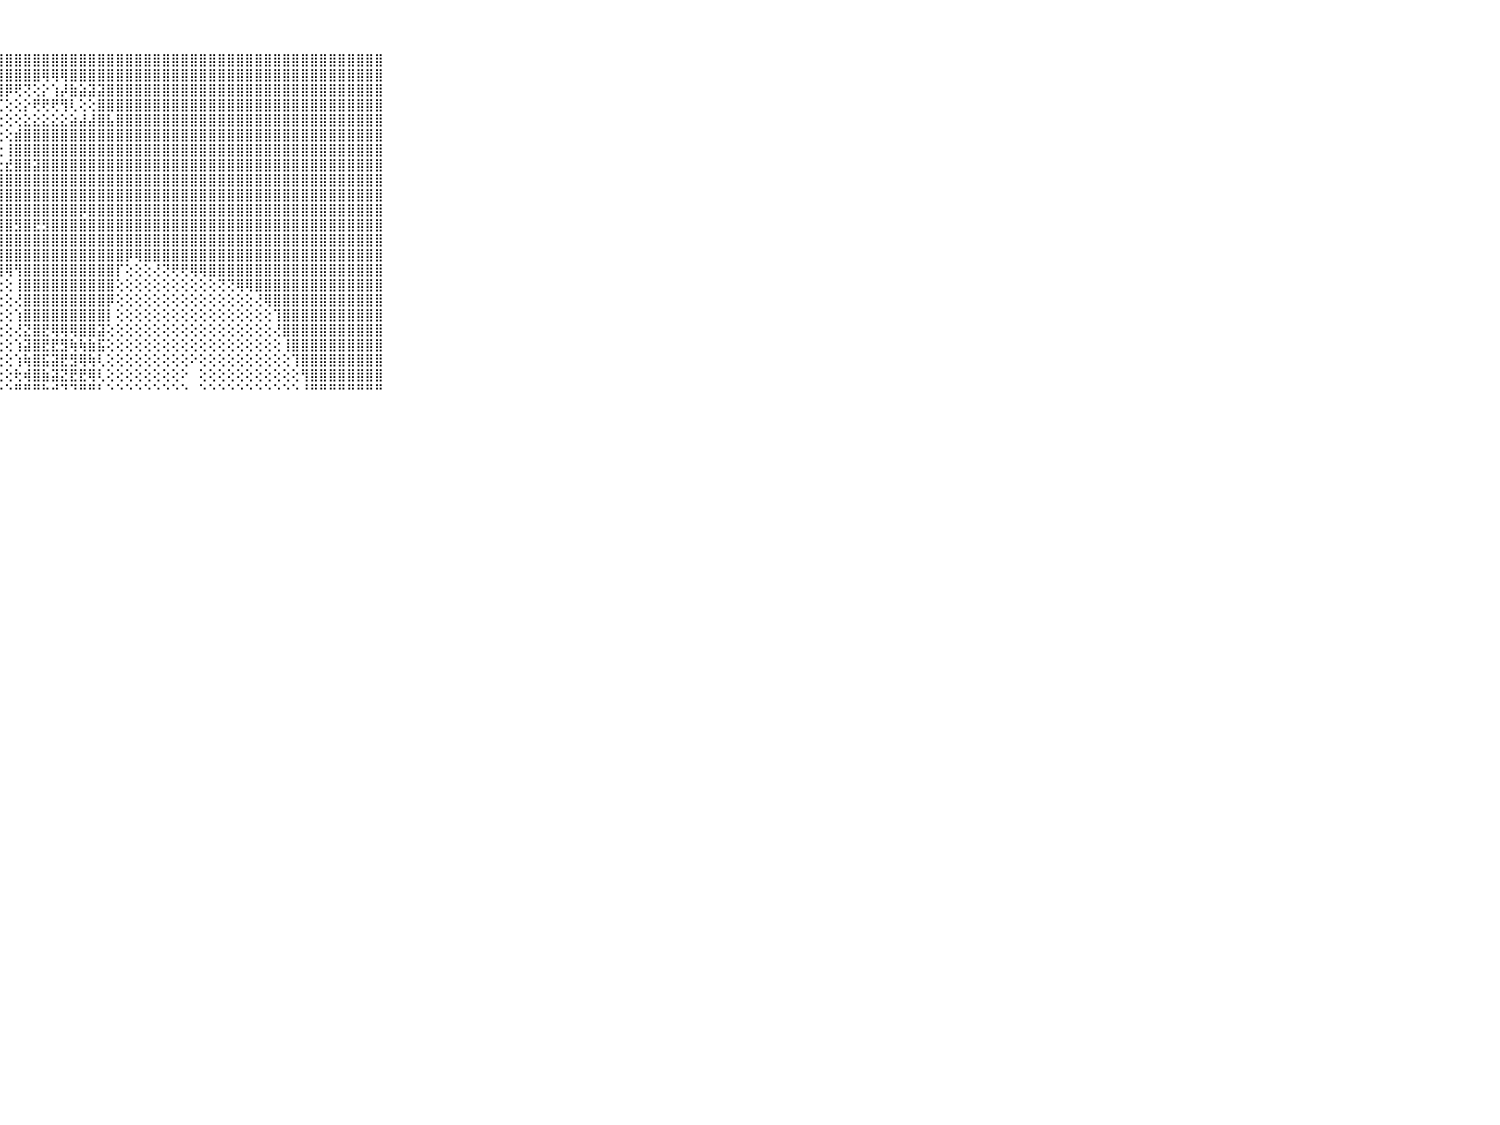

⠀⠀⠀⠀⠀⠀⠀⠀⠀⠀⠀⣿⣿⣿⣿⣿⣿⣿⣿⣿⣿⣿⣿⣿⣿⣿⣿⣿⣿⣿⣿⣿⣿⣿⣿⣿⣿⣿⣿⣿⣿⣿⣿⣿⣿⣿⣿⣿⣿⣿⣿⣿⣿⣿⣿⣿⣿⣿⣿⣿⣿⣿⣿⣿⣿⣿⣿⣿⣿⠀⠀⠀⠀⠀⠀⠀⠀⠀⠀⠀⠀
⠀⠀⠀⠀⠀⠀⠀⠀⠀⠀⠀⣿⣿⣿⣿⣿⣿⣿⣿⣿⣿⣿⣿⣿⣿⣿⣿⣿⣿⣿⣿⣿⢿⢿⢿⣿⣿⣿⣿⣿⣿⣿⣿⣿⣿⣿⣿⣿⣿⣿⣿⣿⣿⣿⣿⣿⣿⣿⣿⣿⣿⣿⣿⣿⣿⣿⣿⣿⣿⠀⠀⠀⠀⠀⠀⠀⠀⠀⠀⠀⠀
⠀⠀⠀⠀⠀⠀⠀⠀⠀⠀⠀⣿⣿⣿⣿⣿⣿⣿⣿⣿⣿⣿⣿⣿⣿⣿⣿⣿⡿⢟⢝⢕⡕⢱⡼⣷⣵⣽⣽⣿⣿⣿⣿⣿⣿⣿⣿⣿⣿⣿⣿⣿⣿⣿⣿⣿⣿⣿⣿⣿⣿⣿⣿⣿⣿⣿⣿⣿⣿⠀⠀⠀⠀⠀⠀⠀⠀⠀⠀⠀⠀
⠀⠀⠀⠀⠀⠀⠀⠀⠀⠀⠀⣿⣿⣿⣿⣿⣿⣿⣿⣿⣿⣿⣿⣿⣿⣿⡿⢏⢕⢕⡕⢟⢟⢟⢻⢇⢕⢕⣿⣿⣿⣿⣿⣿⣿⣿⣿⣿⣿⣿⣿⣿⣿⣿⣿⣿⣿⣿⣿⣿⣿⣿⣿⣿⣿⣿⣿⣿⣿⠀⠀⠀⠀⠀⠀⠀⠀⠀⠀⠀⠀
⠀⠀⠀⠀⠀⠀⠀⠀⠀⠀⠀⣿⣿⣿⣿⣿⣿⣿⣿⣿⣿⣿⣿⣿⣿⣿⢇⢕⢕⢕⣕⣕⣕⣕⣕⣵⣼⣼⣿⣧⣿⣿⣿⣿⣿⣿⣿⣿⣿⣿⣿⣿⣿⣿⣿⣿⣿⣿⣿⣿⣿⣿⣿⣿⣿⣿⣿⣿⣿⠀⠀⠀⠀⠀⠀⠀⠀⠀⠀⠀⠀
⠀⠀⠀⠀⠀⠀⠀⠀⠀⠀⠀⣿⣿⣿⣿⣿⣿⣿⣿⣿⣿⣿⣿⣿⣿⣿⣷⢕⢕⣾⣿⣿⣿⣿⣿⣿⣿⣿⣿⣿⣿⣿⣿⣿⣿⣿⣿⣿⣿⣿⣿⣿⣿⣿⣿⣿⣿⣿⣿⣿⣿⣿⣿⣿⣿⣿⣿⣿⣿⠀⠀⠀⠀⠀⠀⠀⠀⠀⠀⠀⠀
⠀⠀⠀⠀⠀⠀⠀⠀⠀⠀⠀⣿⣿⣿⣿⣿⣿⣿⣿⣿⣿⣿⣿⣿⣿⣿⣿⢕⢸⣿⣿⣿⣿⣿⣿⣿⣿⣿⣿⣿⣿⣿⣿⣿⣿⣿⣿⣿⣿⣿⣿⣿⣿⣿⣿⣿⣿⣿⣿⣿⣿⣿⣿⣿⣿⣿⣿⣿⣿⠀⠀⠀⠀⠀⠀⠀⠀⠀⠀⠀⠀
⠀⠀⠀⠀⠀⠀⠀⠀⠀⠀⠀⣿⣿⣿⣿⣿⣿⣿⣿⣿⣿⣿⣿⣿⣿⣿⣿⣕⣞⣿⣿⣽⣿⣿⣿⣿⣿⣿⣿⣿⣿⣿⣿⣿⣿⣿⣿⣿⣿⣿⣿⣿⣿⣿⣿⣿⣿⣿⣿⣿⣿⣿⣿⣿⣿⣿⣿⣿⣿⠀⠀⠀⠀⠀⠀⠀⠀⠀⠀⠀⠀
⠀⠀⠀⠀⠀⠀⠀⠀⠀⠀⠀⣿⣿⣿⣿⣿⣿⣿⣿⣿⣿⣿⣿⣿⣿⣿⣿⢿⣿⣿⣿⣿⣿⣿⣿⣿⣿⣿⣿⣿⣿⣿⣿⣿⣿⣿⣿⣿⣿⣿⣿⣿⣿⣿⣿⣿⣿⣿⣿⣿⣿⣿⣿⣿⣿⣿⣿⣿⣿⠀⠀⠀⠀⠀⠀⠀⠀⠀⠀⠀⠀
⠀⠀⠀⠀⠀⠀⠀⠀⠀⠀⠀⣿⣿⣿⣿⣿⣿⣿⣿⣿⣿⣿⣿⣿⣿⣿⣿⣿⣿⣿⣿⣿⣿⣿⣿⣿⣿⣿⣿⣿⣿⣿⣿⣿⣿⣿⣿⣿⣿⣿⣿⣿⣿⣿⣿⣿⣿⣿⣿⣿⣿⣿⣿⣿⣿⣿⣿⣿⣿⠀⠀⠀⠀⠀⠀⠀⠀⠀⠀⠀⠀
⠀⠀⠀⠀⠀⠀⠀⠀⠀⠀⠀⣿⣿⣿⣿⣿⣿⣿⣿⣿⣿⣿⣿⣿⣿⣿⣿⣿⣿⣿⣿⣿⣿⣿⣿⣿⡿⣿⣿⣿⣿⣿⣿⣿⣿⣿⣿⣿⣿⣿⣿⣿⣿⣿⣿⣿⣿⣿⣿⣿⣿⣿⣿⣿⣿⣿⣿⣿⣿⠀⠀⠀⠀⠀⠀⠀⠀⠀⠀⠀⠀
⠀⠀⠀⠀⠀⠀⠀⠀⠀⠀⠀⣿⣿⣿⣿⣿⣿⣿⣿⣿⣿⣿⣿⣿⣿⣿⣿⣿⣿⣻⣿⣟⣻⣿⣿⣿⣿⣿⣿⣿⣿⣿⣿⣿⣿⣿⣿⣿⣿⣿⣿⣿⣿⣿⣿⣿⣿⣿⣿⣿⣿⣿⣿⣿⣿⣿⣿⣿⣿⠀⠀⠀⠀⠀⠀⠀⠀⠀⠀⠀⠀
⠀⠀⠀⠀⠀⠀⠀⠀⠀⠀⠀⣿⣿⣿⣿⣿⣿⣿⣿⣿⣿⣿⣿⣿⣿⣿⣿⣿⣿⣿⣿⣿⣿⣿⣿⣿⣿⣿⣿⣿⣿⣿⣿⣿⣿⣿⣿⣿⣿⣿⣿⣿⣿⣿⣿⣿⣿⣿⣿⣿⣿⣿⣿⣿⣿⣿⣿⣿⣿⠀⠀⠀⠀⠀⠀⠀⠀⠀⠀⠀⠀
⠀⠀⠀⠀⠀⠀⠀⠀⠀⠀⠀⣿⣿⣿⣿⣿⣿⣿⣿⣿⣿⣿⣿⣿⣿⣿⣿⣿⣿⣿⣿⣿⣿⣿⣿⣿⣿⣿⣿⣿⣿⡿⢿⣿⣿⣿⣿⣿⣿⣿⣿⣿⣿⣿⣿⣿⣿⣿⣿⣿⣿⣿⣿⣿⣿⣿⣿⣿⣿⠀⠀⠀⠀⠀⠀⠀⠀⠀⠀⠀⠀
⠀⠀⠀⠀⠀⠀⠀⠀⠀⠀⠀⣿⣿⣿⣿⣿⣿⣿⣿⣿⣿⣿⣿⣿⣿⣿⣿⣿⢿⢻⣿⣿⣿⣿⣿⣿⣿⣿⣿⣿⡏⢕⢕⢕⢜⢝⢟⢟⢿⢿⣿⣿⣿⣿⣿⣿⣿⣿⣿⣿⣿⣿⣿⣿⣿⣿⣿⣿⣿⠀⠀⠀⠀⠀⠀⠀⠀⠀⠀⠀⠀
⠀⠀⠀⠀⠀⠀⠀⠀⠀⠀⠀⣿⣿⣿⣿⣿⣿⣿⣿⣿⡿⢟⢟⢟⢻⢟⢏⢕⢕⢸⣿⣿⣿⣿⣿⣿⣿⣿⣿⣿⢕⢕⢕⢕⢕⢕⢕⢕⢕⢕⢕⢝⢝⢿⢿⣿⣿⣿⣿⣿⣿⣿⣿⣿⣿⣿⣿⣿⣿⠀⠀⠀⠀⠀⠀⠀⠀⠀⠀⠀⠀
⠀⠀⠀⠀⠀⠀⠀⠀⠀⠀⠀⣿⣿⣿⣿⣿⣿⣿⢝⢕⢕⢕⢕⢕⢕⢕⢕⢕⢕⢜⣿⣿⣿⣿⣿⣿⣿⣿⣿⡿⢕⢕⢕⢕⢕⢕⢕⢕⢕⢕⢕⢕⢕⢕⢕⢜⢿⣿⣿⣿⣿⣿⣿⣿⣿⣿⣿⣿⣿⠀⠀⠀⠀⠀⠀⠀⠀⠀⠀⠀⠀
⠀⠀⠀⠀⠀⠀⠀⠀⠀⠀⠀⣿⣿⣿⣿⣿⣿⣿⢕⢕⢕⢕⢕⢕⢕⢕⢕⢕⢕⢱⣿⣿⣿⣿⣿⣿⣿⣿⣿⡇⢕⢕⢕⢕⢕⢕⢕⢕⢕⢕⢕⢕⢕⢕⢕⢕⢕⢹⣿⣿⣿⣿⣿⣿⣿⣿⣿⣿⣿⠀⠀⠀⠀⠀⠀⠀⠀⠀⠀⠀⠀
⠀⠀⠀⠀⠀⠀⠀⠀⠀⠀⠀⣿⣿⣿⣿⣿⣿⡏⢕⢕⢕⢕⢕⢕⢕⢕⢕⢕⢕⢜⣝⣿⣟⢿⢿⢿⣿⣿⣽⢕⢕⢕⢕⢕⢕⢕⢕⢕⢕⢕⢕⢕⢕⢕⢕⢕⢕⢜⣿⣿⣿⣿⣿⣿⣿⣿⣿⣿⣿⠀⠀⠀⠀⠀⠀⠀⠀⠀⠀⠀⠀
⠀⠀⠀⠀⠀⠀⠀⠀⠀⠀⠀⣾⣿⣿⣿⣿⣿⢇⢕⢕⢕⢕⢕⢕⢕⢕⢕⢕⢕⢱⣽⣿⣟⣟⣻⢷⢷⣷⣯⢕⢕⢕⢕⢕⢕⢕⢕⢕⢕⢕⢕⢕⢕⢕⢕⢕⢕⢕⢸⣿⣿⣿⣿⣿⣿⣿⣿⣿⣿⠀⠀⠀⠀⠀⠀⠀⠀⠀⠀⠀⠀
⠀⠀⠀⠀⠀⠀⠀⠀⠀⠀⠀⣿⣻⣿⣿⣿⣿⢕⢕⣵⣕⢕⢕⢕⢕⢕⢕⢕⢕⢱⢷⣿⣯⣽⣟⣻⢿⢷⢇⢕⢕⢕⢕⢕⢕⢕⢕⢕⠕⢕⢕⢕⢕⢕⢕⢕⢕⢕⢕⢹⣿⣿⣿⣿⣿⣿⣿⣿⣿⠀⠀⠀⠀⠀⠀⠀⠀⠀⠀⠀⠀
⠀⠀⠀⠀⠀⠀⠀⠀⠀⠀⠀⢕⢽⣿⣿⣿⣿⣕⣵⣿⣿⡇⢕⢕⢕⢕⢕⢕⢕⢗⢾⣿⣷⣽⣝⣟⣟⢿⢇⢕⢕⢕⢕⢕⢕⢕⢕⠕⠀⢕⢕⢕⢕⢕⢕⢕⢕⢕⢕⢕⢻⣿⣿⣿⣿⣿⣿⣿⣿⠀⠀⠀⠀⠀⠀⠀⠀⠀⠀⠀⠀
⠀⠀⠀⠀⠀⠀⠀⠀⠀⠀⠀⠑⠚⠛⠛⠛⠛⠛⠛⠛⠛⠛⠑⠑⠑⠑⠑⠑⠑⠛⠛⠛⠓⠚⠙⠙⠛⠛⠃⠑⠑⠑⠑⠑⠑⠑⠑⠑⠀⠑⠑⠑⠑⠑⠑⠑⠑⠑⠑⠑⠘⠛⠛⠛⠛⠛⠛⠛⠛⠀⠀⠀⠀⠀⠀⠀⠀⠀⠀⠀⠀